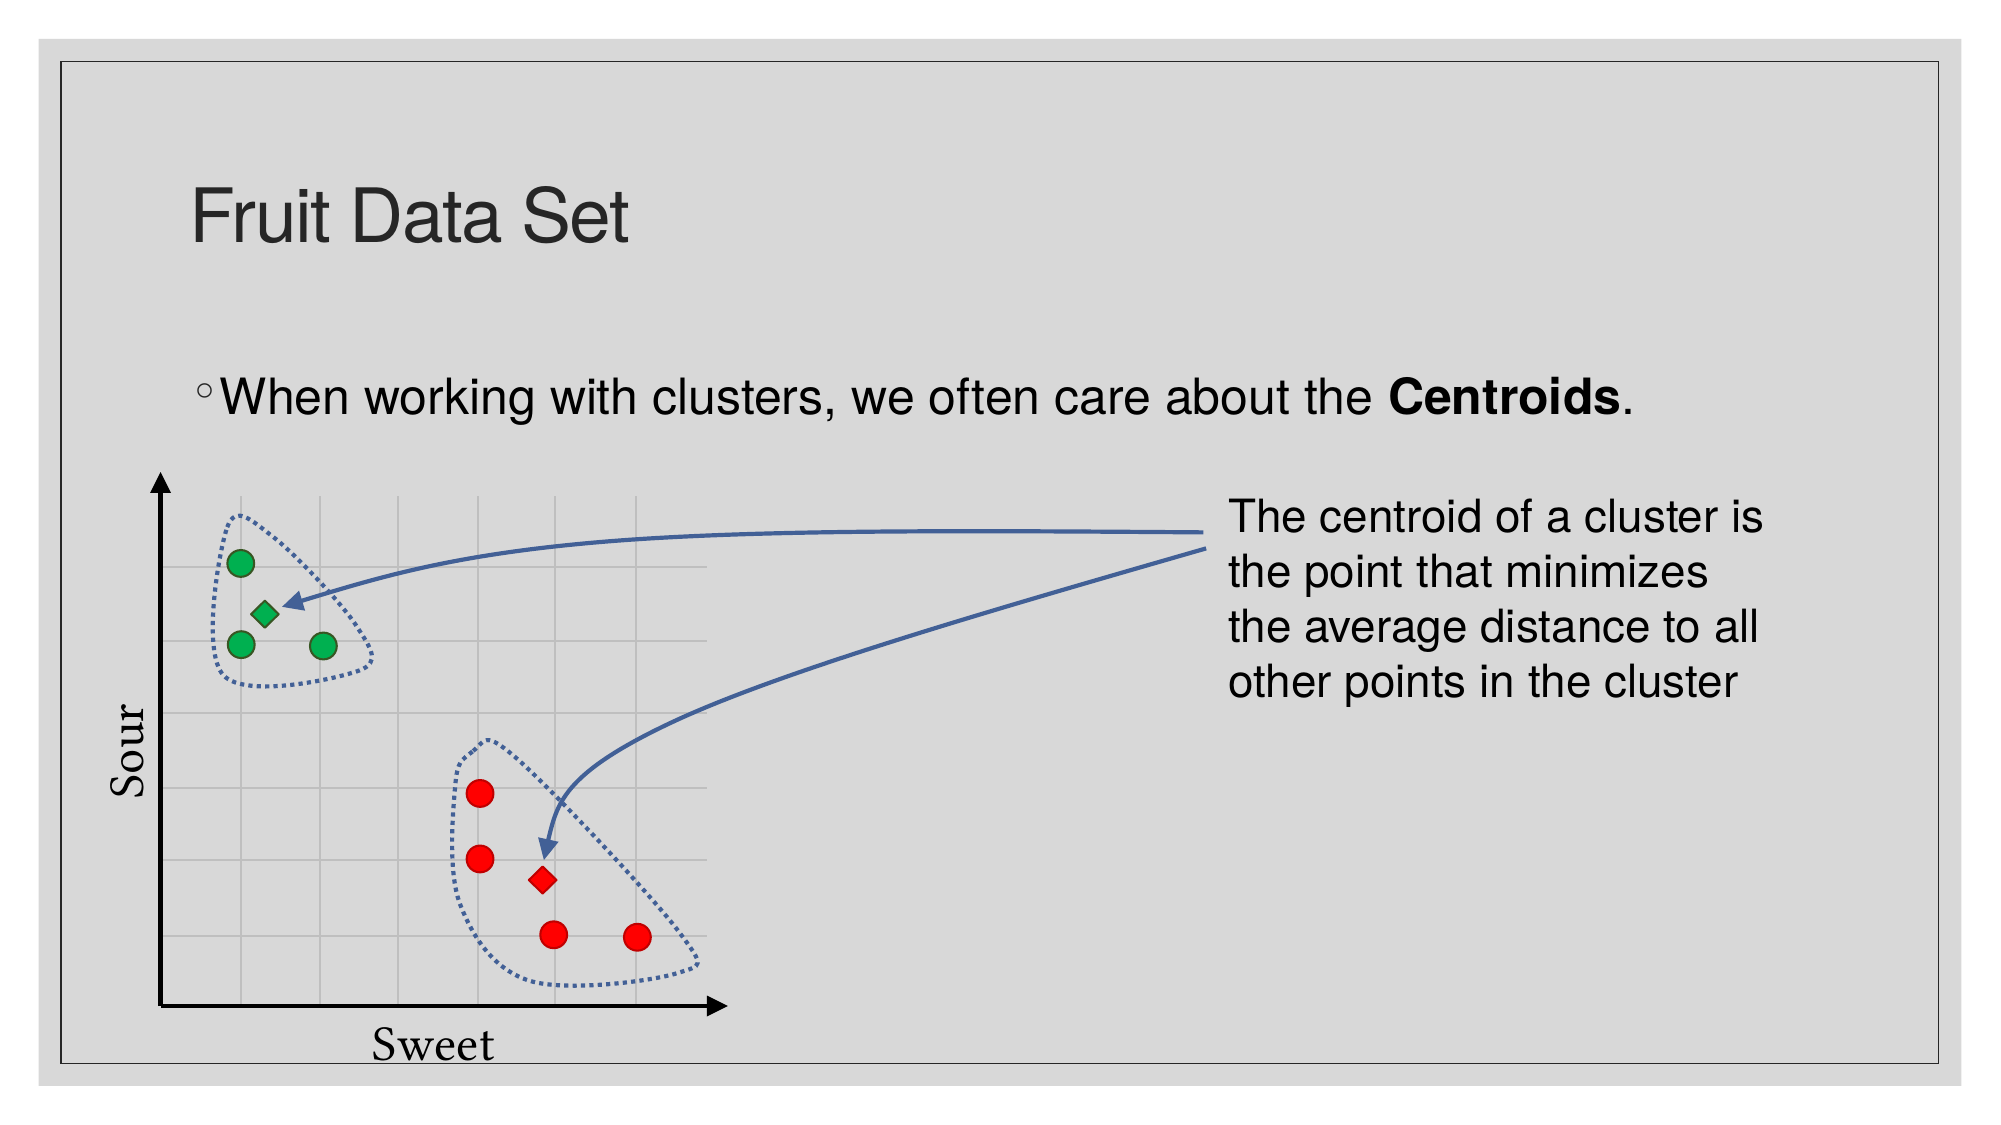

# Fruit Data Set
When working with clusters, we often care about the Centroids.
Sour
Sweet

The centroid of a cluster is the point that minimizes the average distance to all other points in the cluster